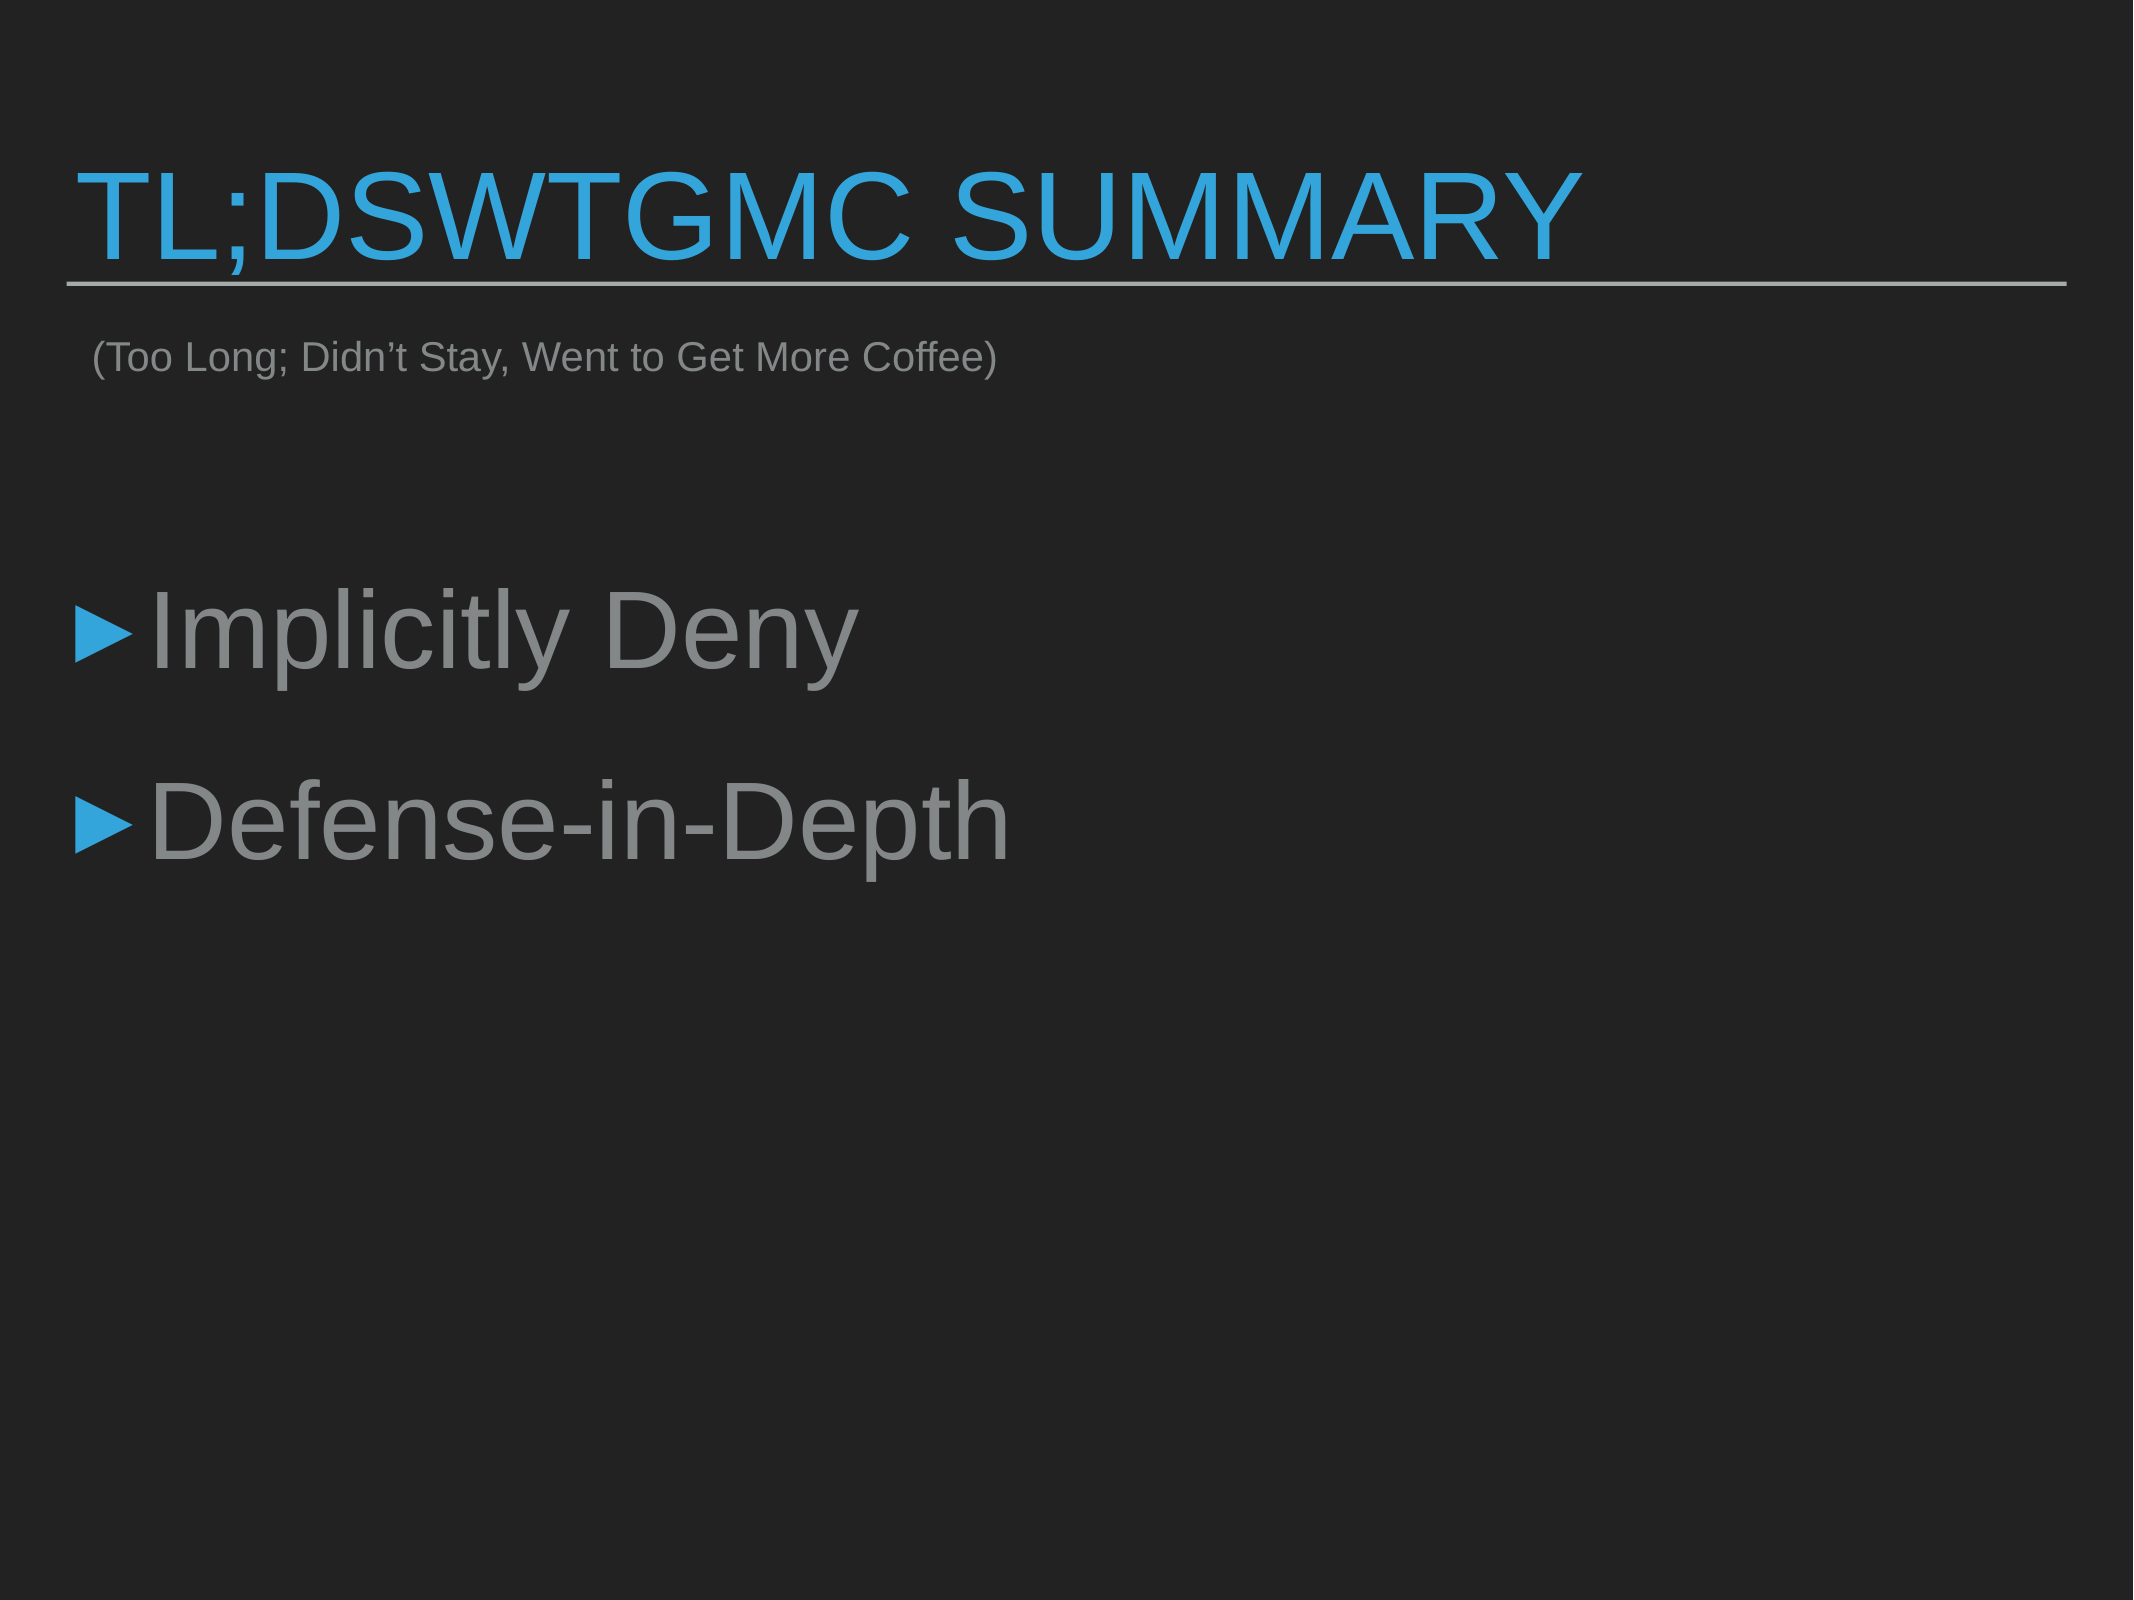

# Tl;DSWTGMC Summary
(Too Long; Didn’t Stay, Went to Get More Coffee)
Implicitly Deny
Defense-in-Depth